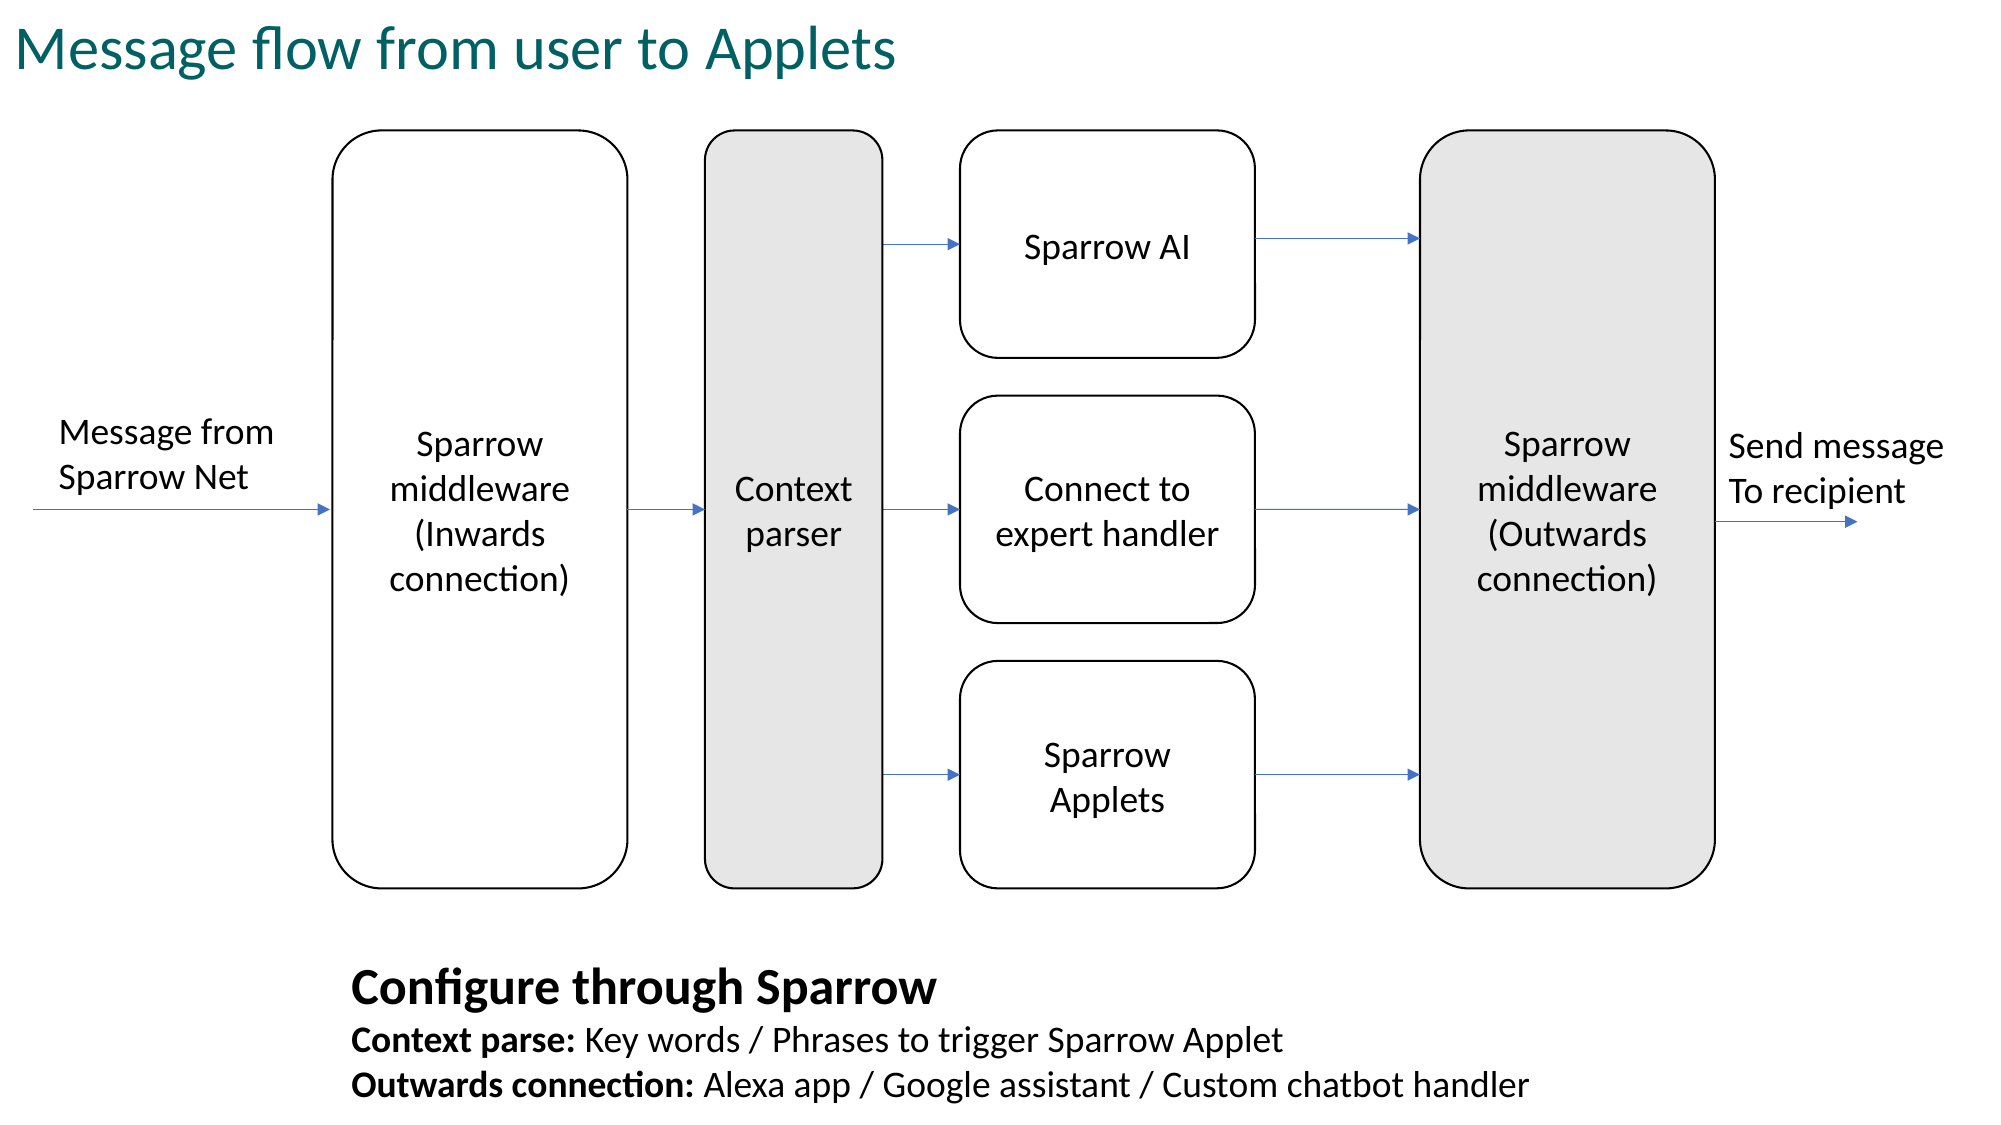

Message flow from user to Applets
Context parser
Sparrow AI
Sparrow middleware
(Outwards connection)
Sparrow middleware
(Inwards connection)
Connect to expert handler
Message from
Sparrow Net
Send message
To recipient
Sparrow Applets
Configure through Sparrow
Context parse: Key words / Phrases to trigger Sparrow Applet
Outwards connection: Alexa app / Google assistant / Custom chatbot handler